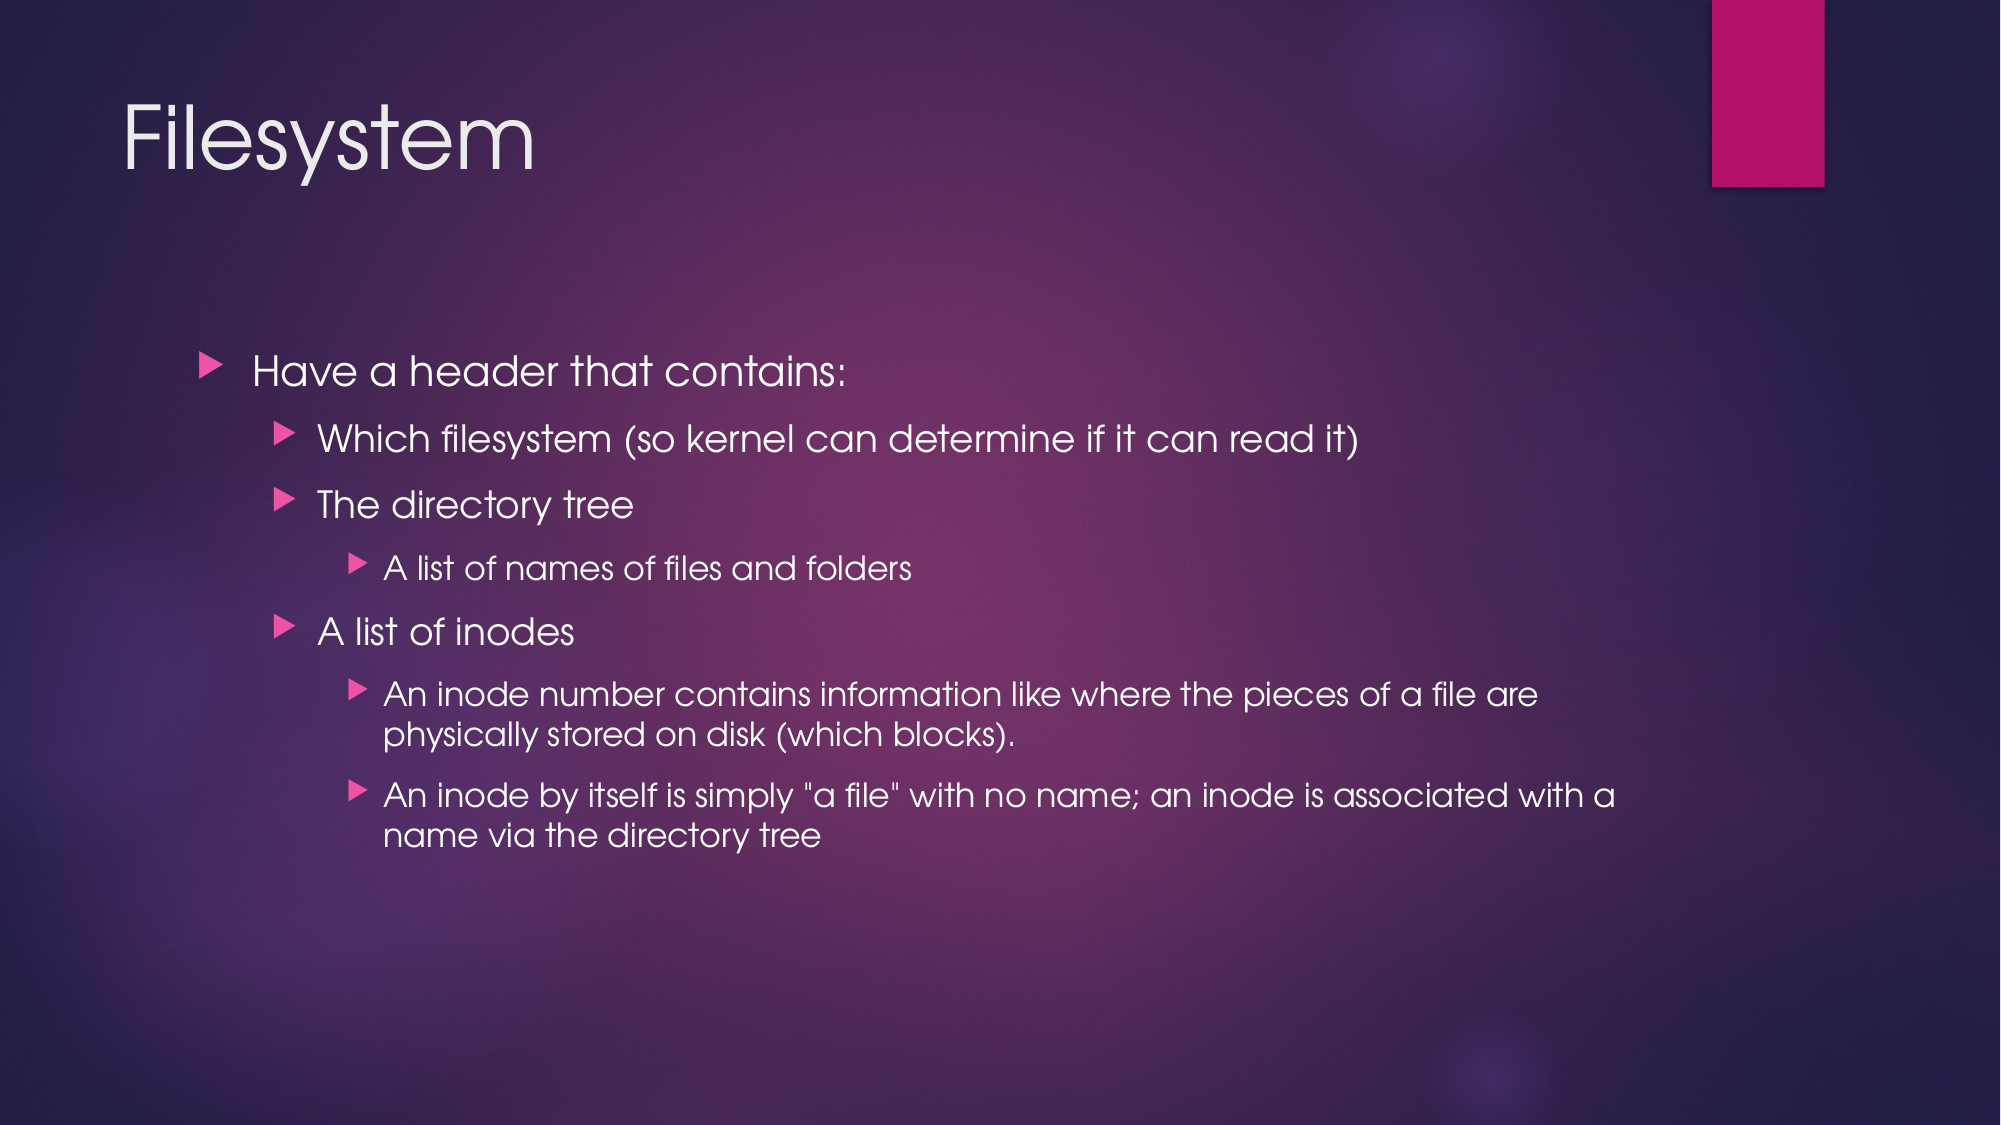

# Filesystem
Have a header that contains:
Which filesystem (so kernel can determine if it can read it)
The directory tree
A list of names of files and folders
A list of inodes
An inode number contains information like where the pieces of a file are physically stored on disk (which blocks).
An inode by itself is simply "a file" with no name; an inode is associated with a name via the directory tree